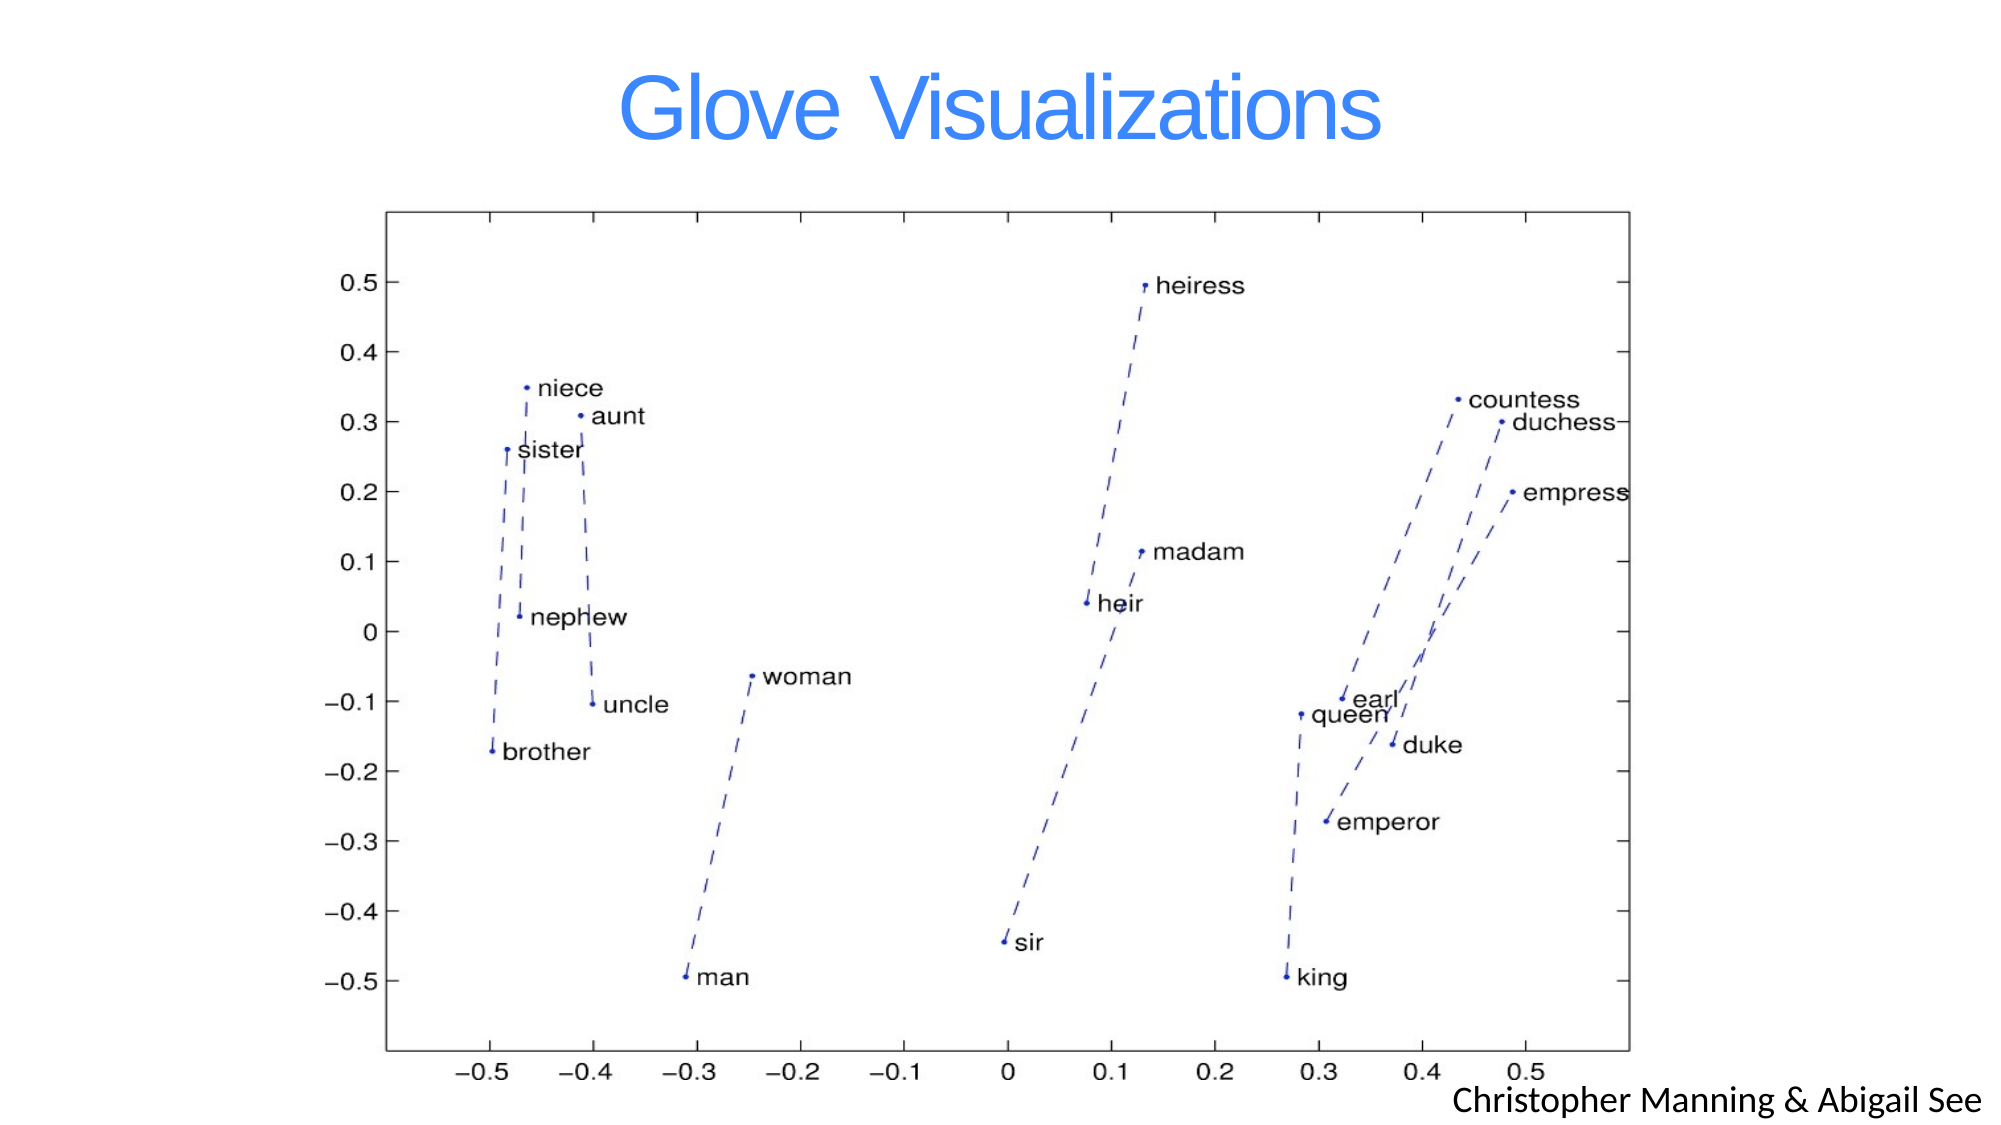

# Glove Visualizations

Christopher Manning & Abigail See